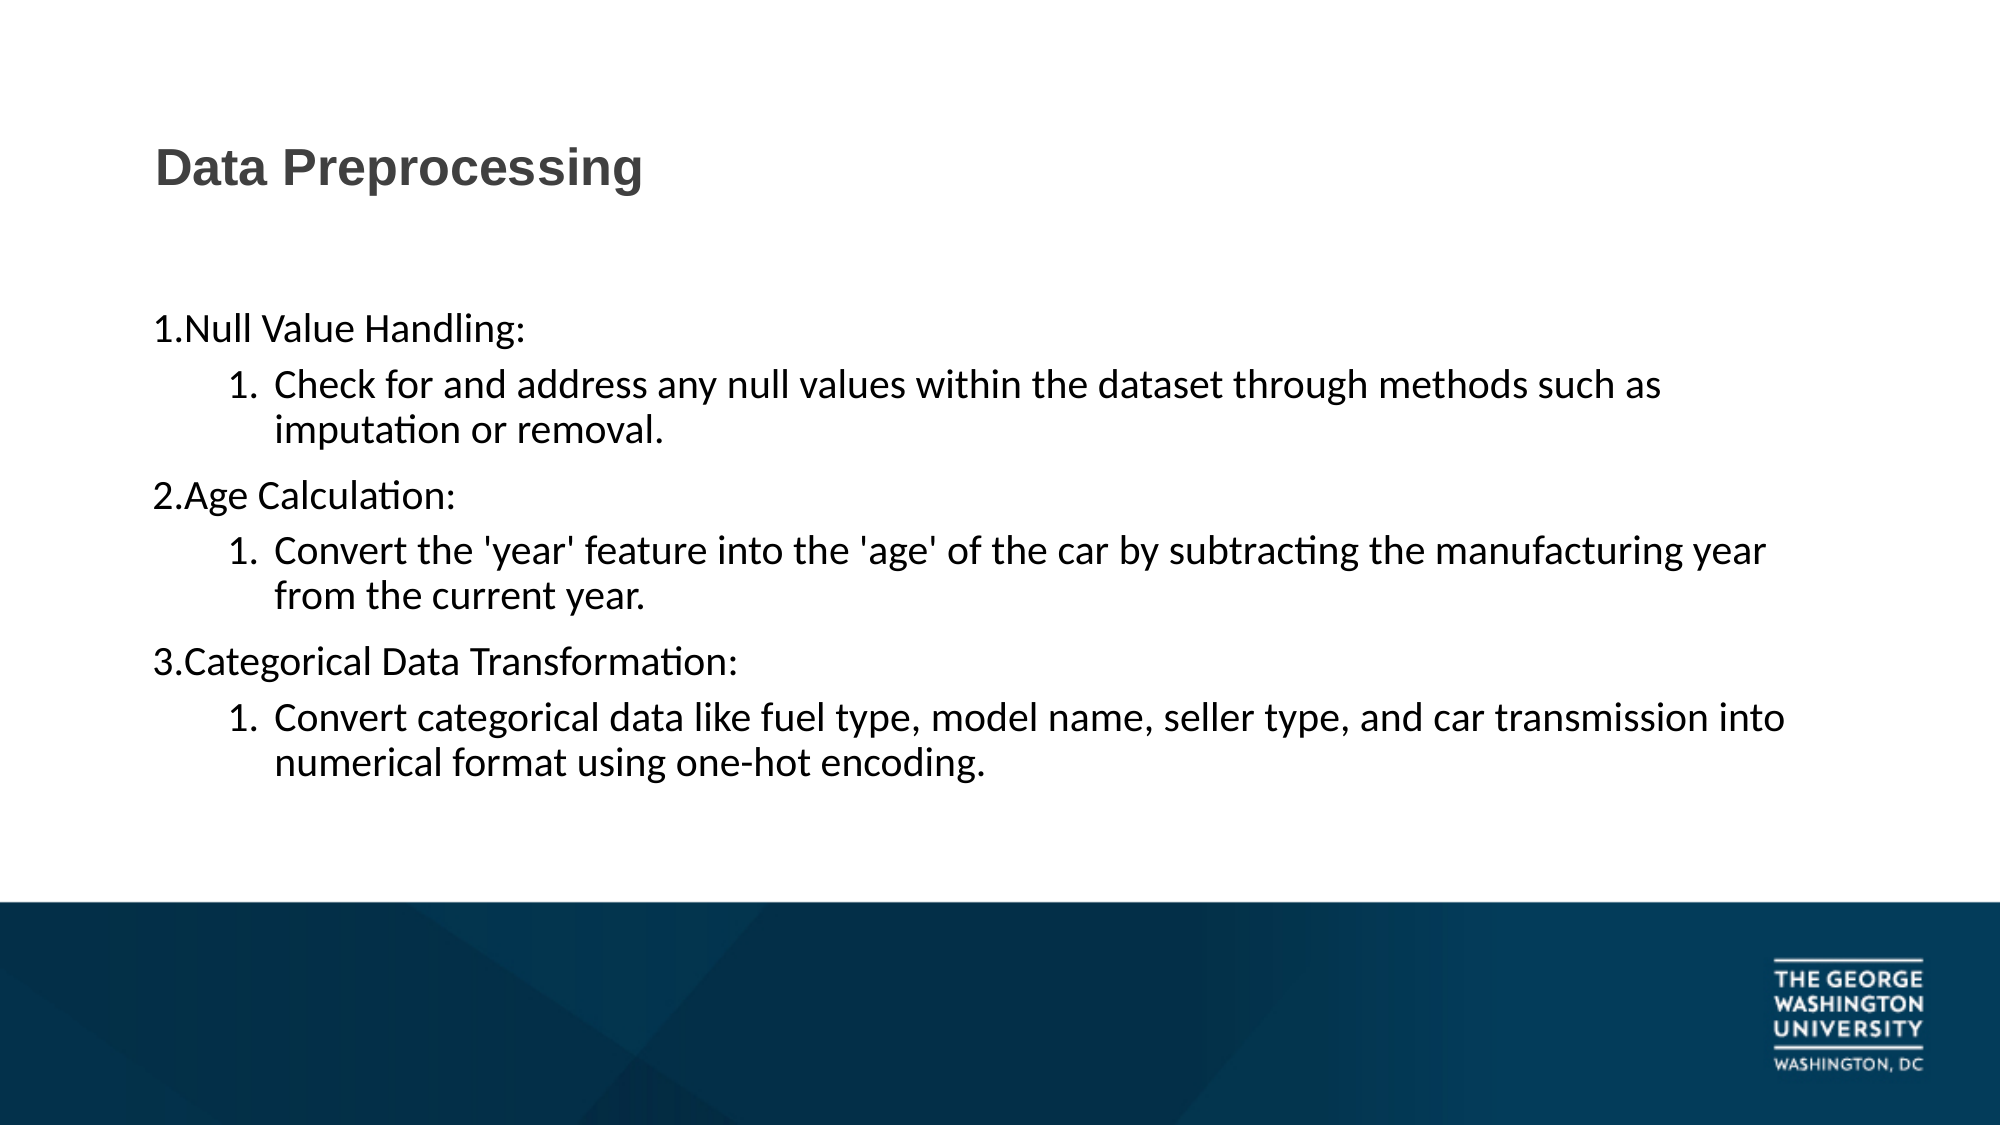

# Data Preprocessing
Null Value Handling:
Check for and address any null values within the dataset through methods such as imputation or removal.
Age Calculation:
Convert the 'year' feature into the 'age' of the car by subtracting the manufacturing year from the current year.
Categorical Data Transformation:
Convert categorical data like fuel type, model name, seller type, and car transmission into numerical format using one-hot encoding.